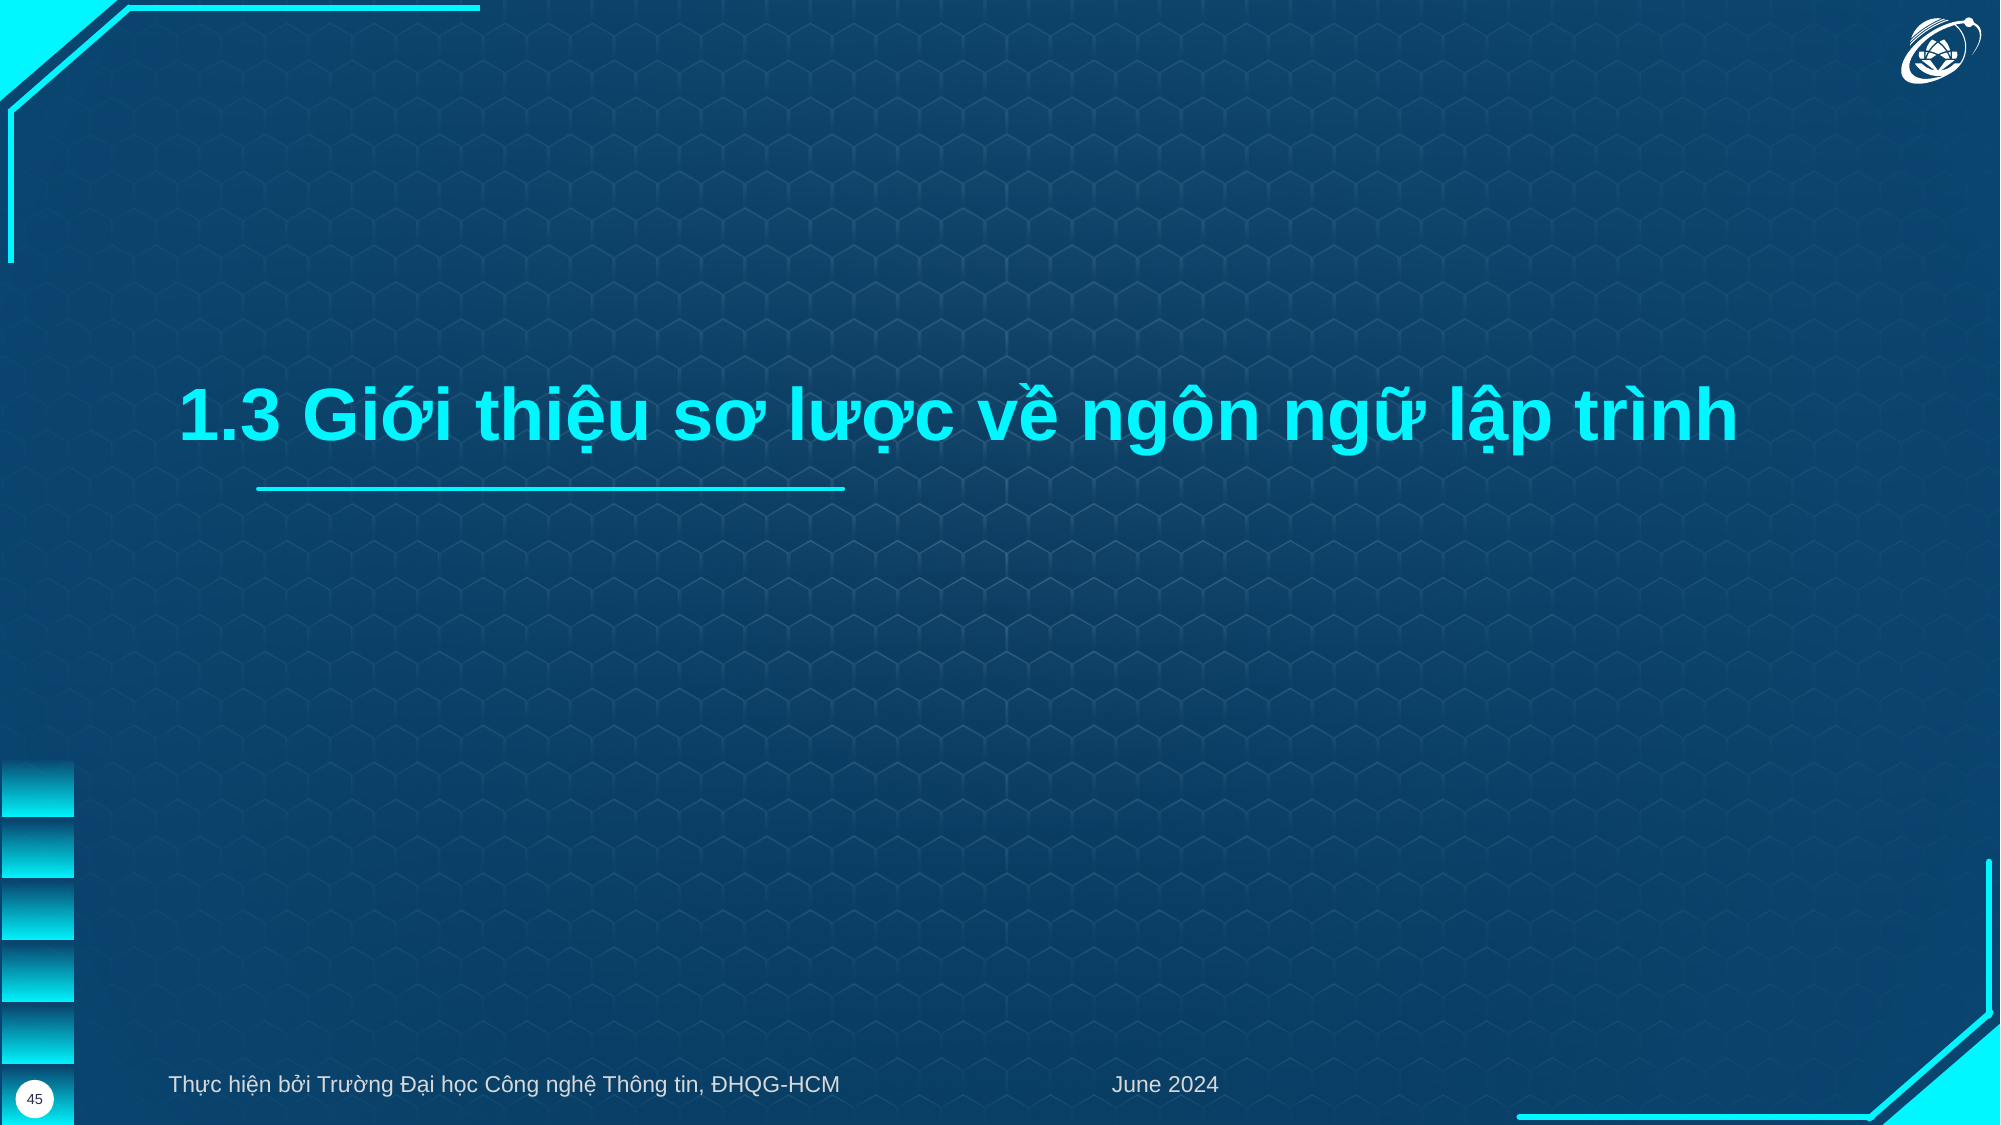

1.3 Giới thiệu sơ lược về ngôn ngữ lập trình

Thực hiện bởi Trường Đại học Công nghệ Thông tin, ĐHQG-HCM
June 2024
45